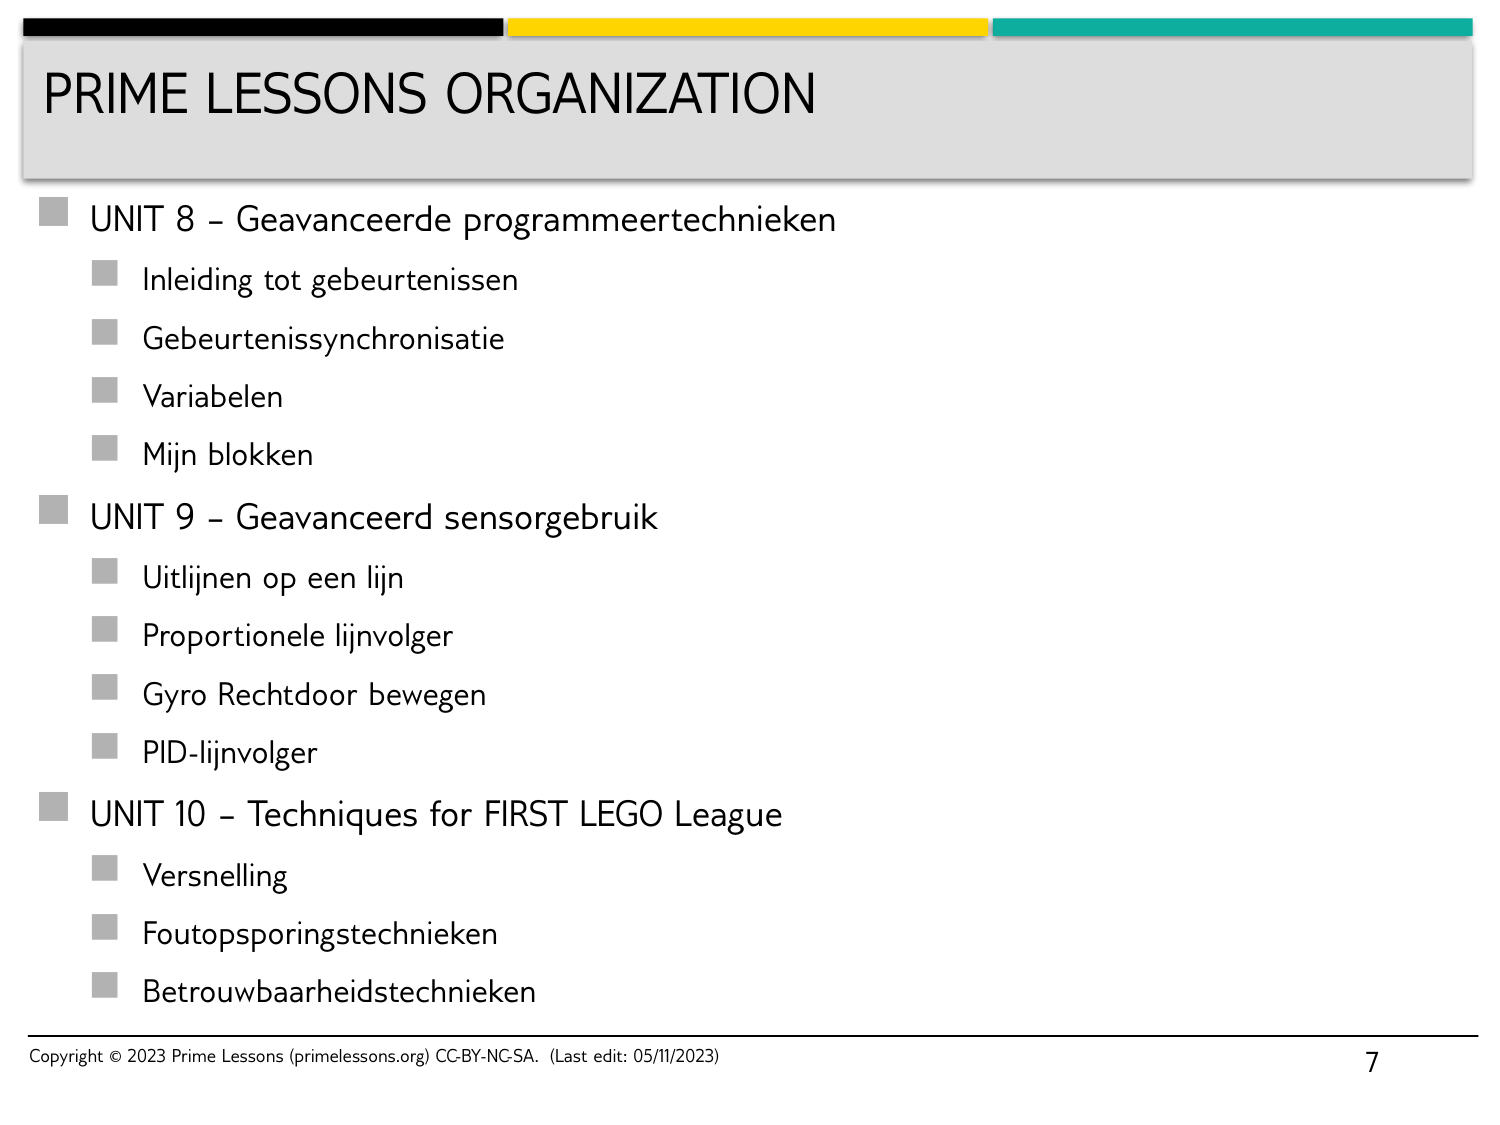

# PRIME lessons ORGANIZATION
UNIT 8 – Geavanceerde programmeertechnieken
Inleiding tot gebeurtenissen
Gebeurtenissynchronisatie
Variabelen
Mijn blokken
UNIT 9 – Geavanceerd sensorgebruik
Uitlijnen op een lijn
Proportionele lijnvolger
Gyro Rechtdoor bewegen
PID-lijnvolger
UNIT 10 – Techniques for FIRST LEGO League
Versnelling
Foutopsporingstechnieken
Betrouwbaarheidstechnieken
7
Copyright © 2023 Prime Lessons (primelessons.org) CC-BY-NC-SA.  (Last edit: 05/11/2023)